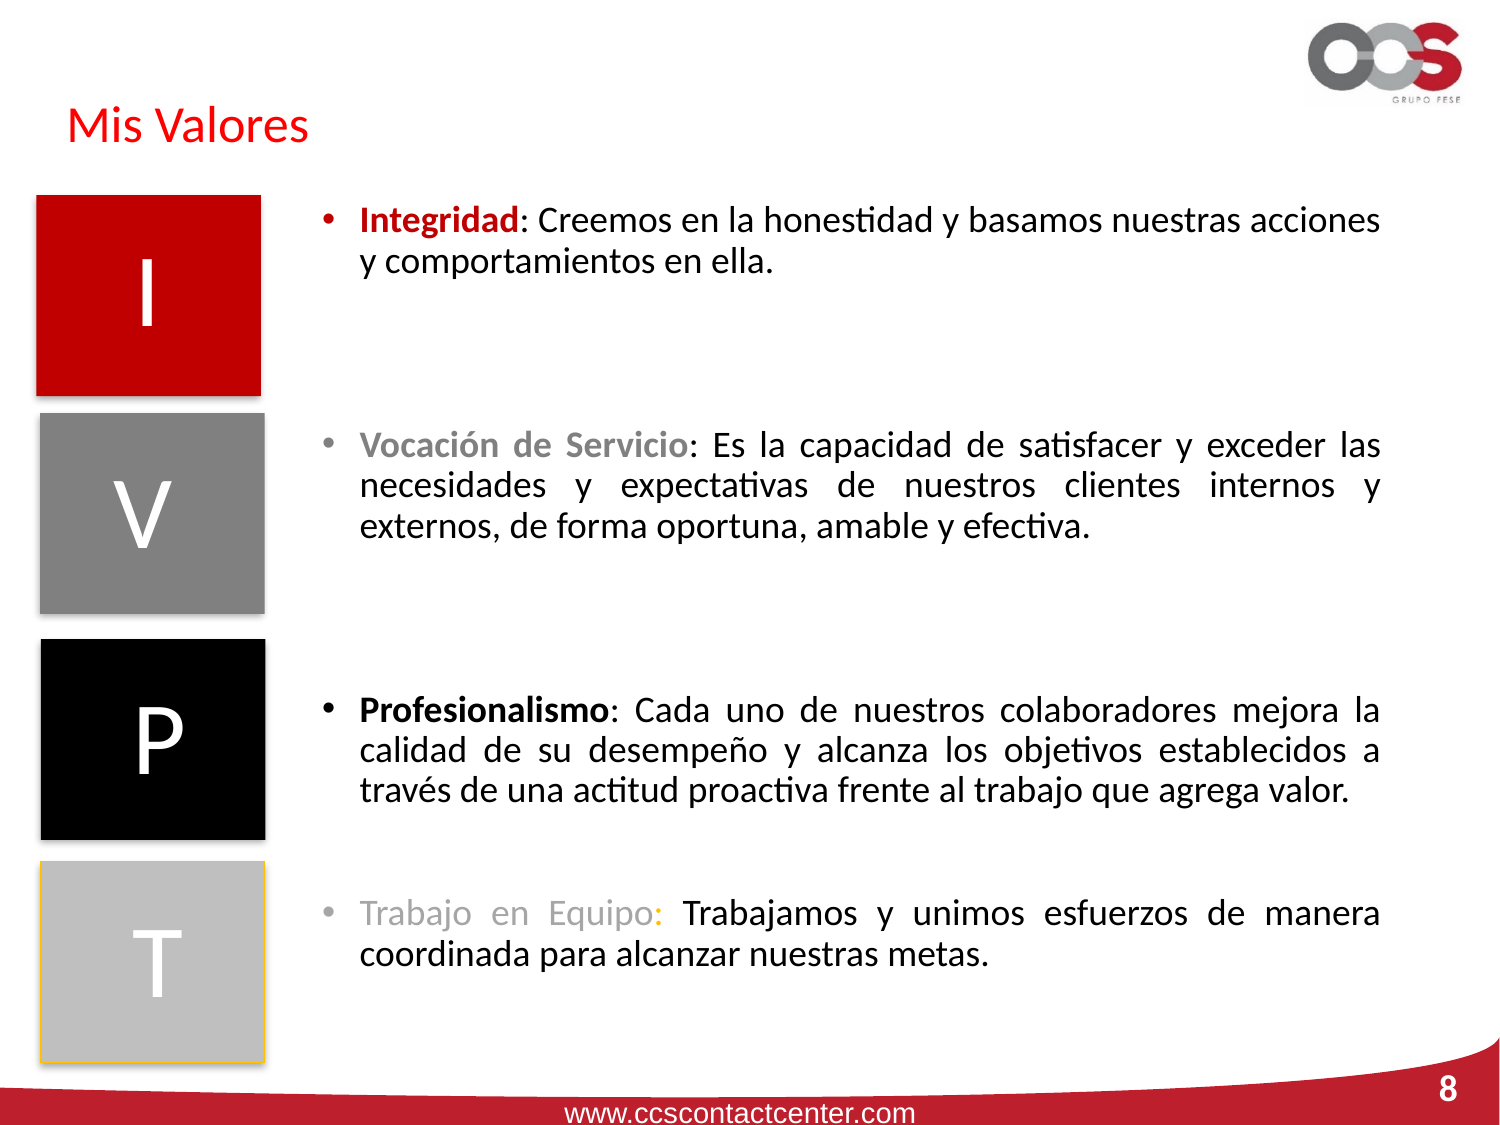

# Mis Valores
Integridad: Creemos en la honestidad y basamos nuestras acciones y comportamientos en ella.

Vocación de Servicio: Es la capacidad de satisfacer y exceder las necesidades y expectativas de nuestros clientes internos y externos, de forma oportuna, amable y efectiva.

Profesionalismo: Cada uno de nuestros colaboradores mejora la calidad de su desempeño y alcanza los objetivos establecidos a través de una actitud proactiva frente al trabajo que agrega valor.

Trabajo en Equipo: Trabajamos y unimos esfuerzos de manera coordinada para alcanzar nuestras metas.

I

V

P

T
8